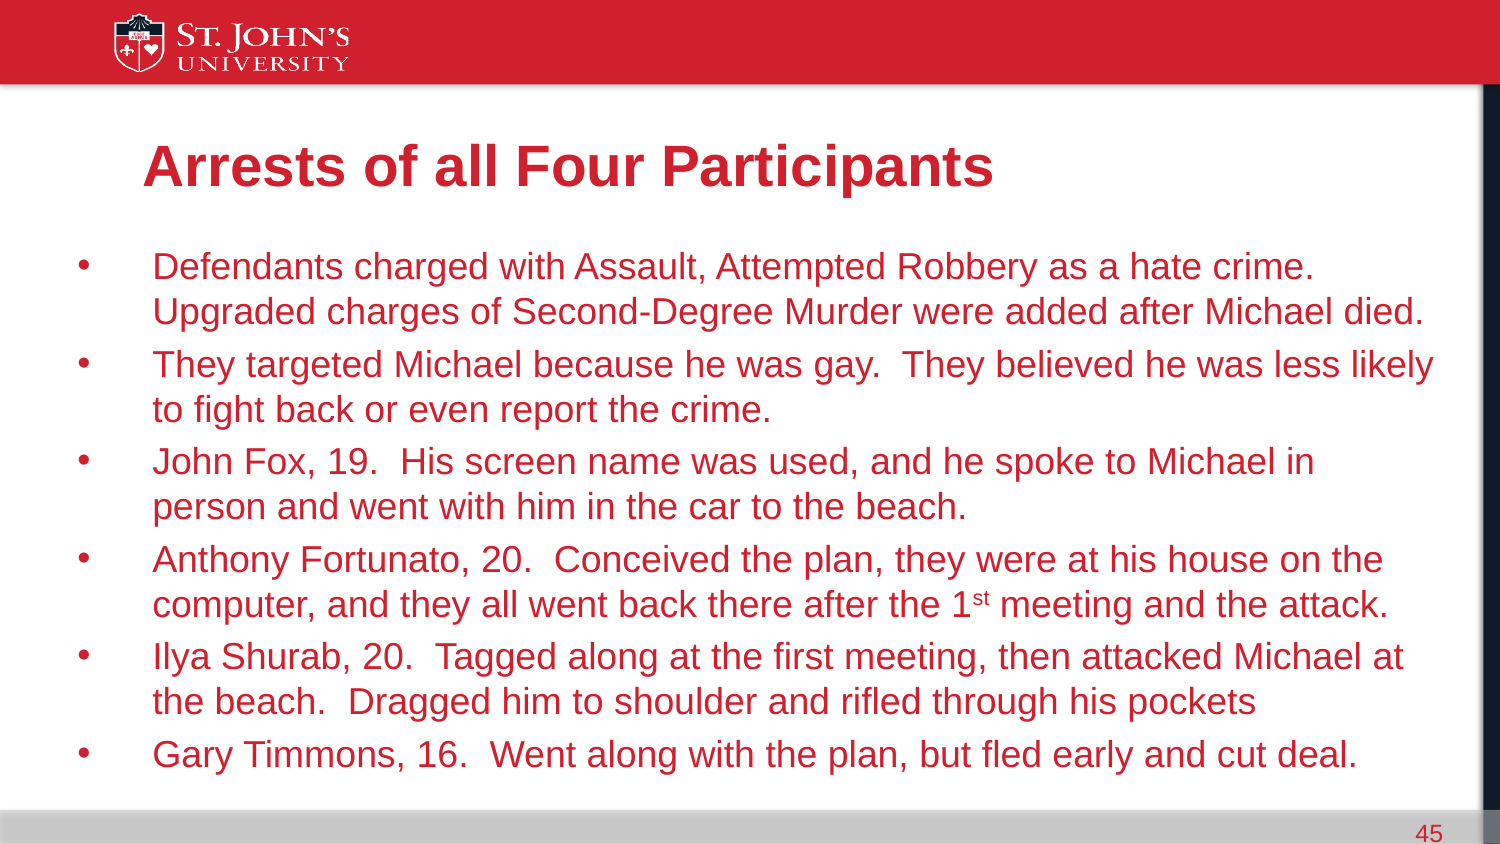

# Arrests of all Four Participants
Defendants charged with Assault, Attempted Robbery as a hate crime.  Upgraded charges of Second-Degree Murder were added after Michael died.
They targeted Michael because he was gay.  They believed he was less likely to fight back or even report the crime.
John Fox, 19.  His screen name was used, and he spoke to Michael in person and went with him in the car to the beach.
Anthony Fortunato, 20.  Conceived the plan, they were at his house on the computer, and they all went back there after the 1st meeting and the attack.
Ilya Shurab, 20.  Tagged along at the first meeting, then attacked Michael at the beach.  Dragged him to shoulder and rifled through his pockets
Gary Timmons, 16.  Went along with the plan, but fled early and cut deal.